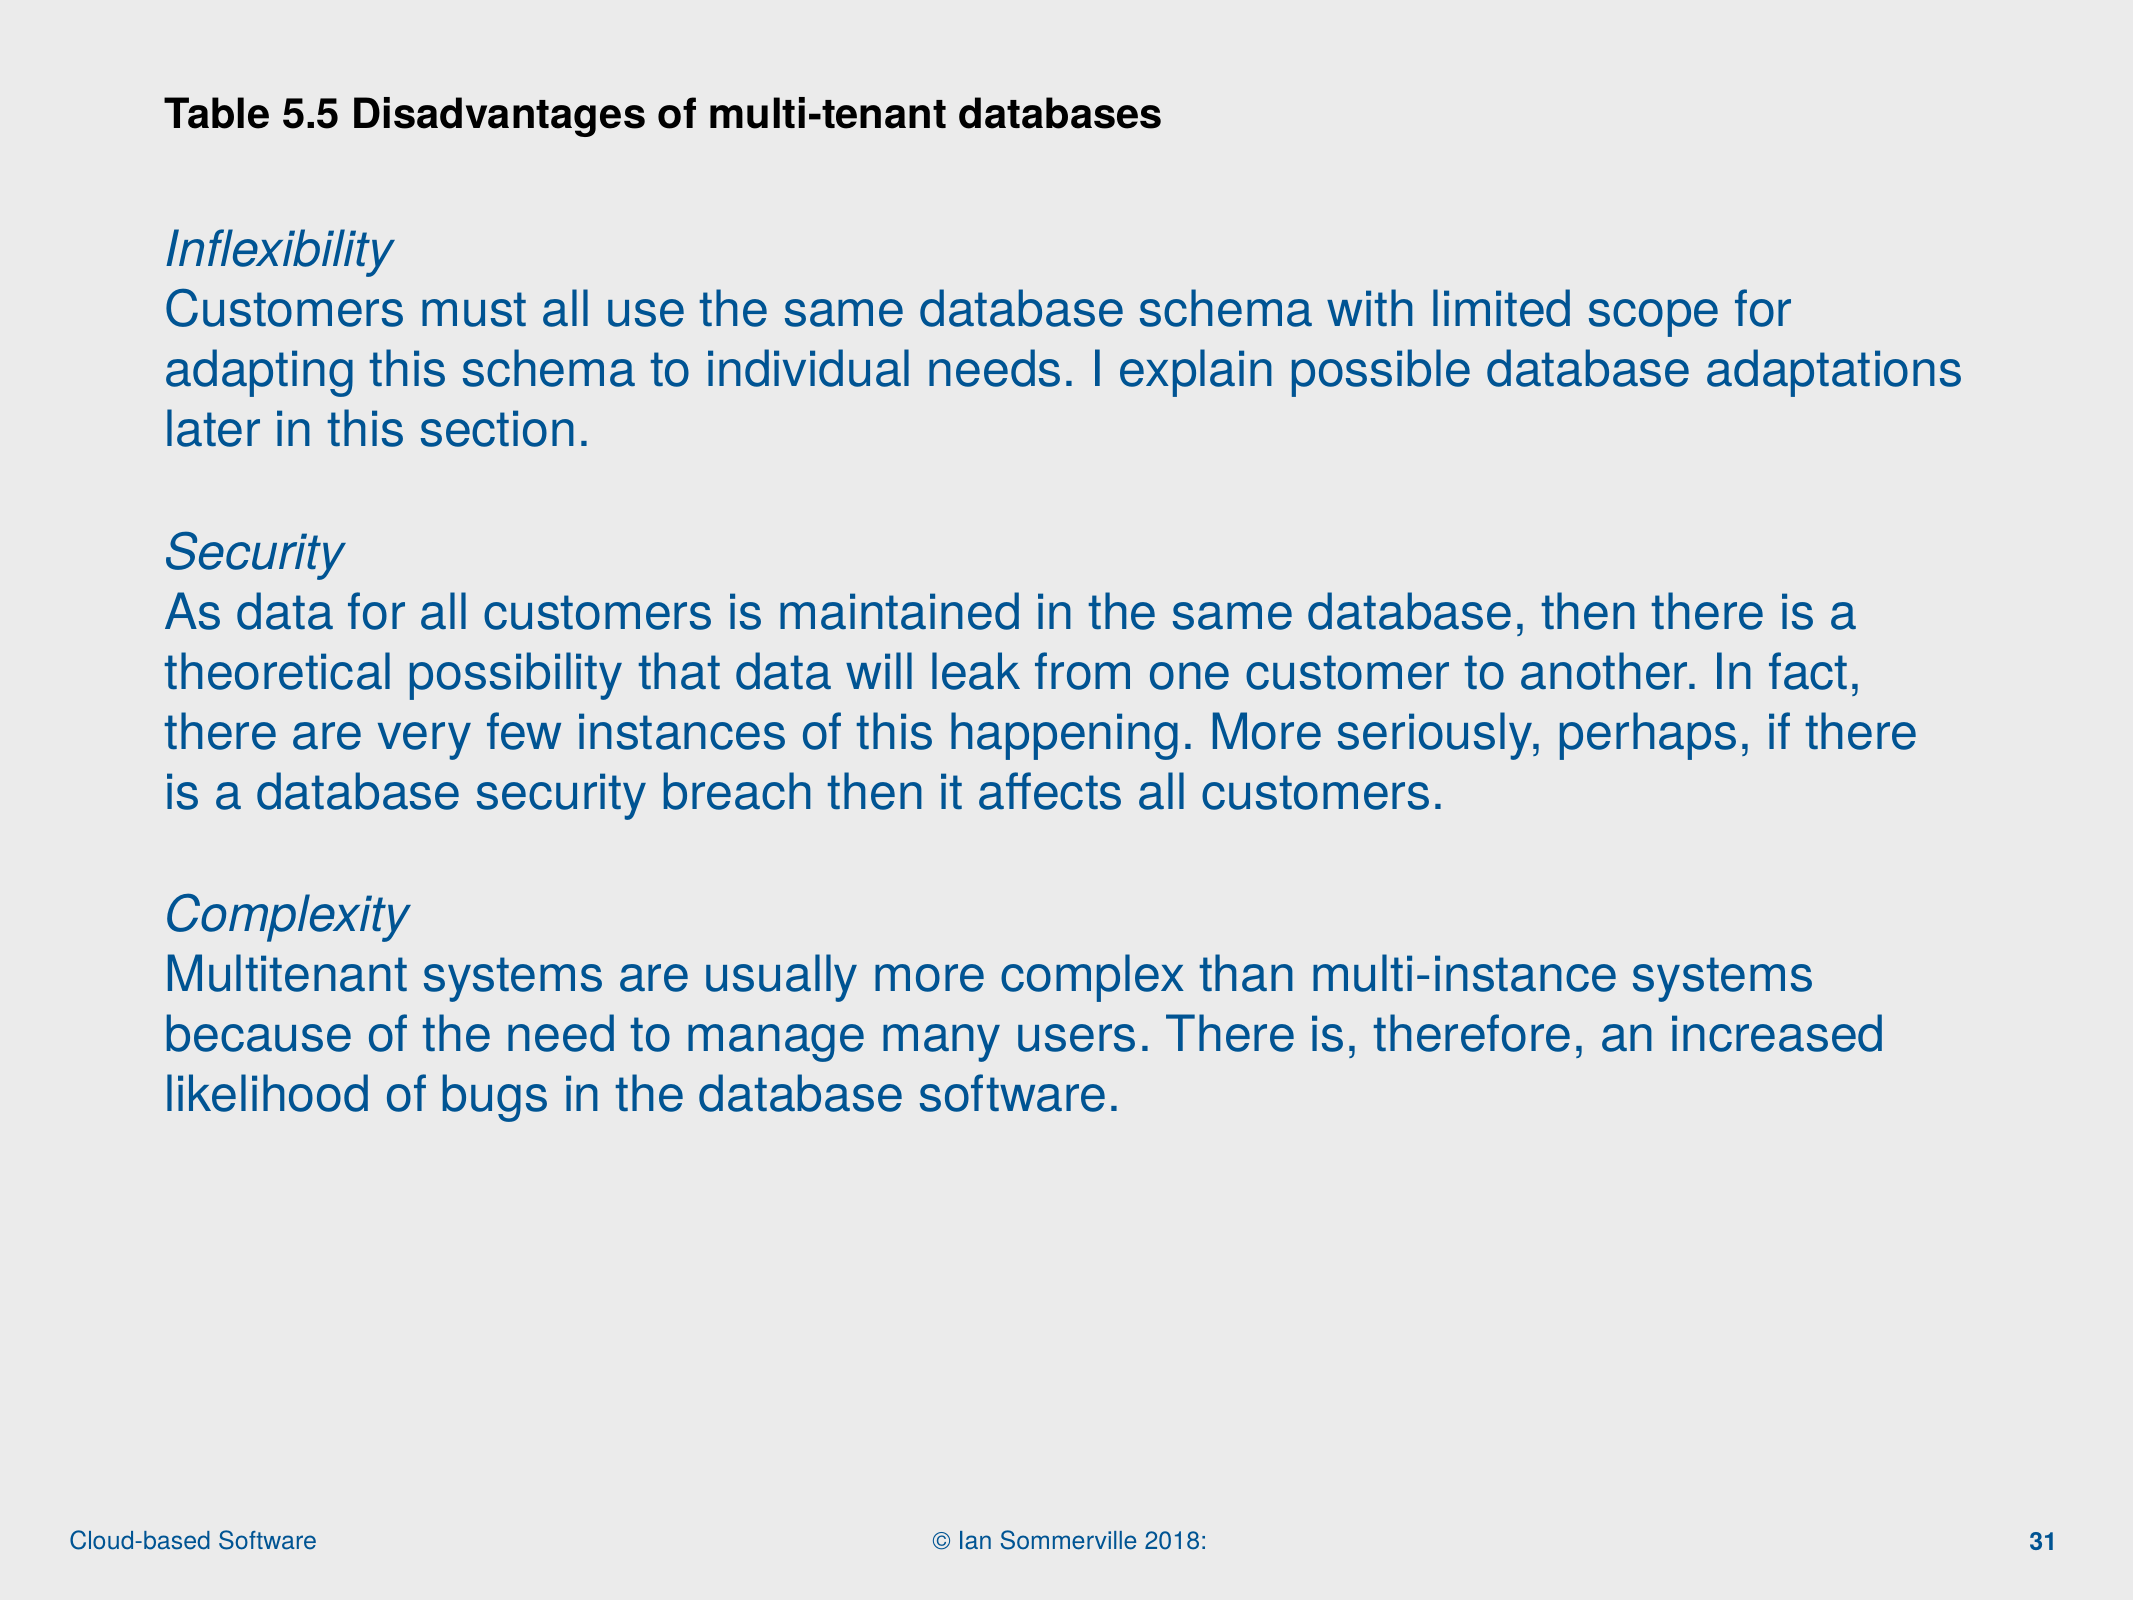

# Table 5.5 Disadvantages of multi-tenant databases
Inflexibility
Customers must all use the same database schema with limited scope for adapting this schema to individual needs. I explain possible database adaptations later in this section.
Security
As data for all customers is maintained in the same database, then there is a theoretical possibility that data will leak from one customer to another. In fact, there are very few instances of this happening. More seriously, perhaps, if there is a database security breach then it affects all customers.
Complexity
Multitenant systems are usually more complex than multi-instance systems because of the need to manage many users. There is, therefore, an increased likelihood of bugs in the database software.
31